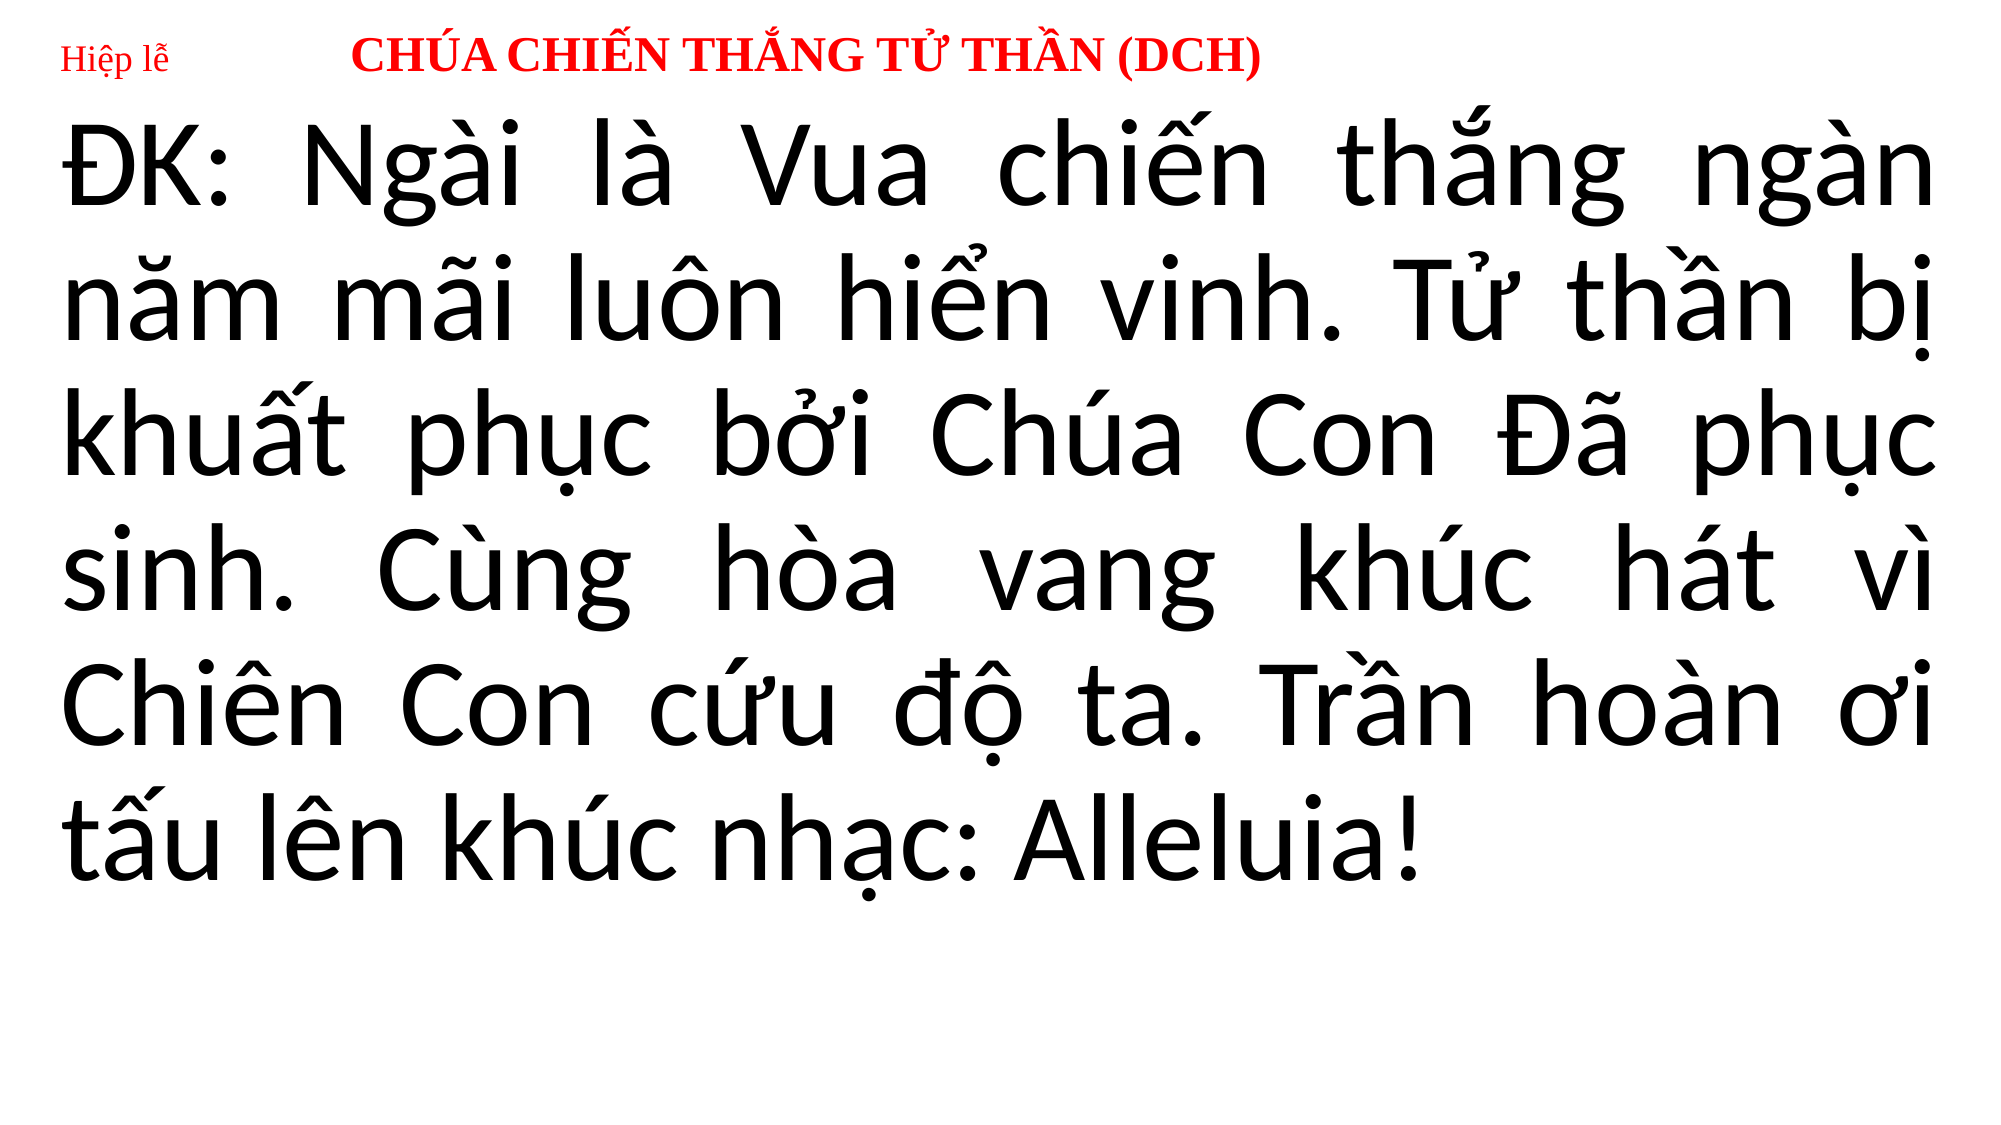

# Hiệp lễ                   CHÚA CHIẾN THẮNG TỬ THẦN (DCH)
ĐK: Ngài là Vua chiến thắng ngàn năm mãi luôn hiển vinh. Tử thần bị khuất phục bởi Chúa Con Đã phục sinh. Cùng hòa vang khúc hát vì Chiên Con cứu độ ta. Trần hoàn ơi tấu lên khúc nhạc: Alleluia!